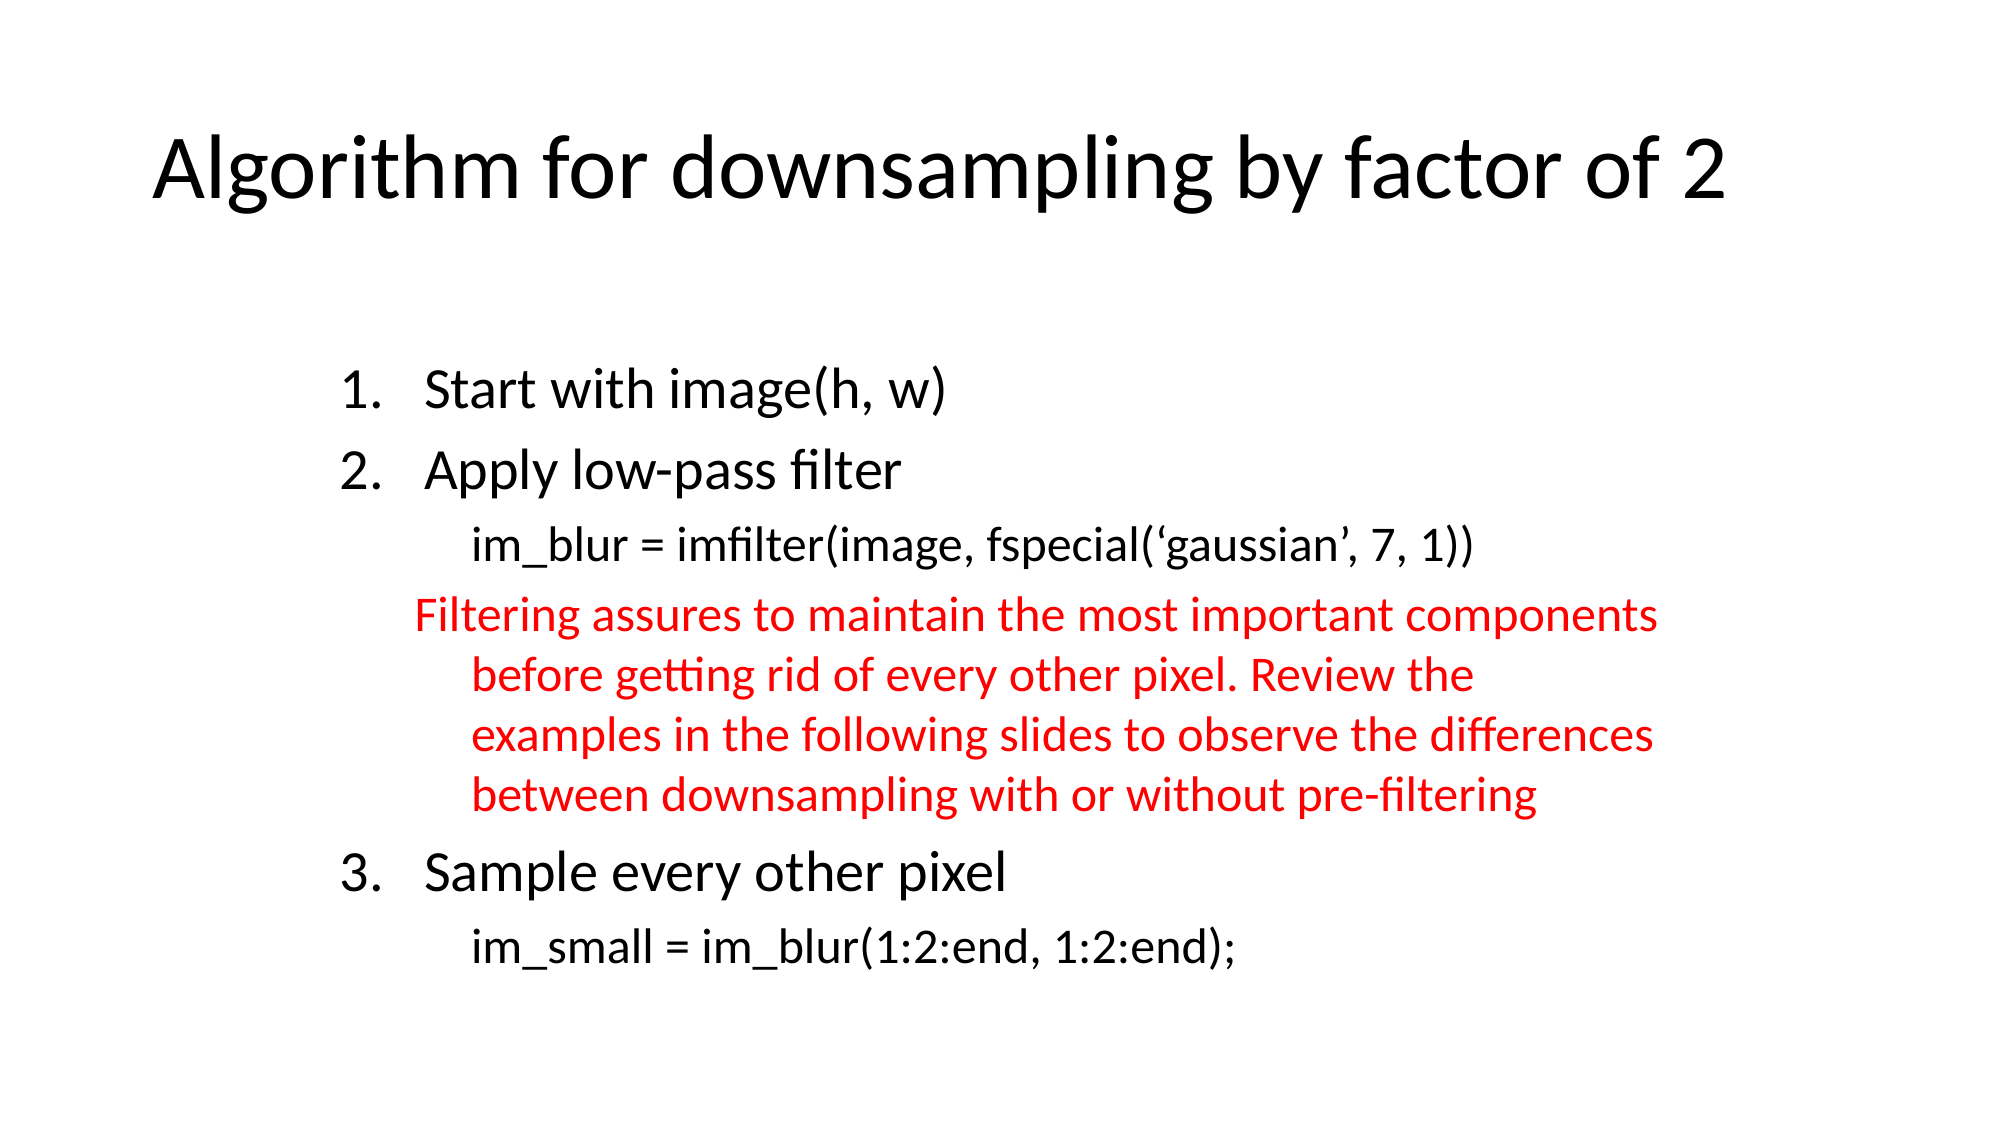

# Algorithm for downsampling by factor of 2
Start with image(h, w)
Apply low-pass filter
	im_blur = imfilter(image, fspecial(‘gaussian’, 7, 1))
Filtering assures to maintain the most important components before getting rid of every other pixel. Review the examples in the following slides to observe the differences between downsampling with or without pre-filtering
Sample every other pixel
	im_small = im_blur(1:2:end, 1:2:end);